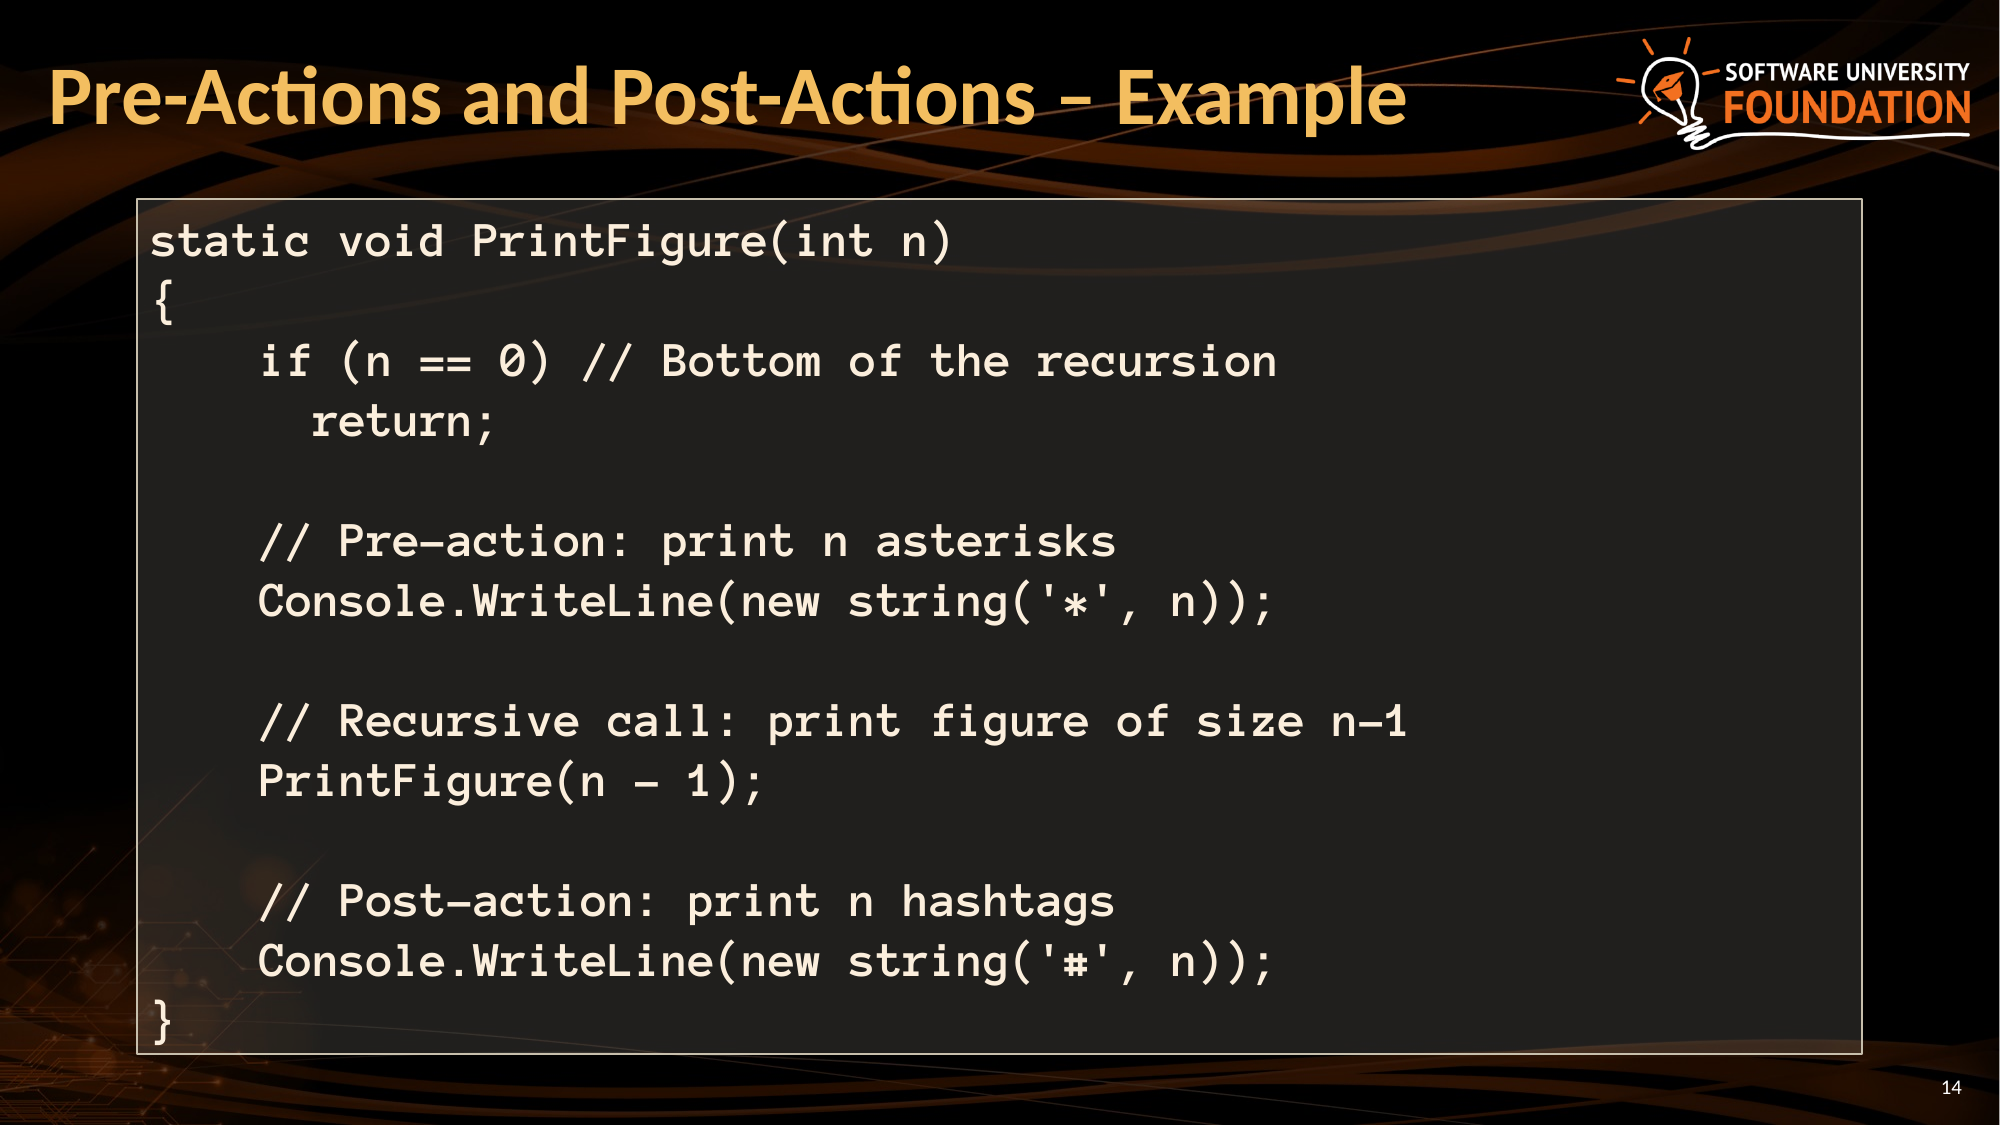

# Pre-Actions and Post-Actions – Example
static void PrintFigure(int n)
{
    if (n == 0) // Bottom of the recursion
      return;

    // Pre-action: print n asterisks
    Console.WriteLine(new string('*', n));

    // Recursive call: print figure of size n-1
    PrintFigure(n - 1);

    // Post-action: print n hashtags
    Console.WriteLine(new string('#', n));
}
14